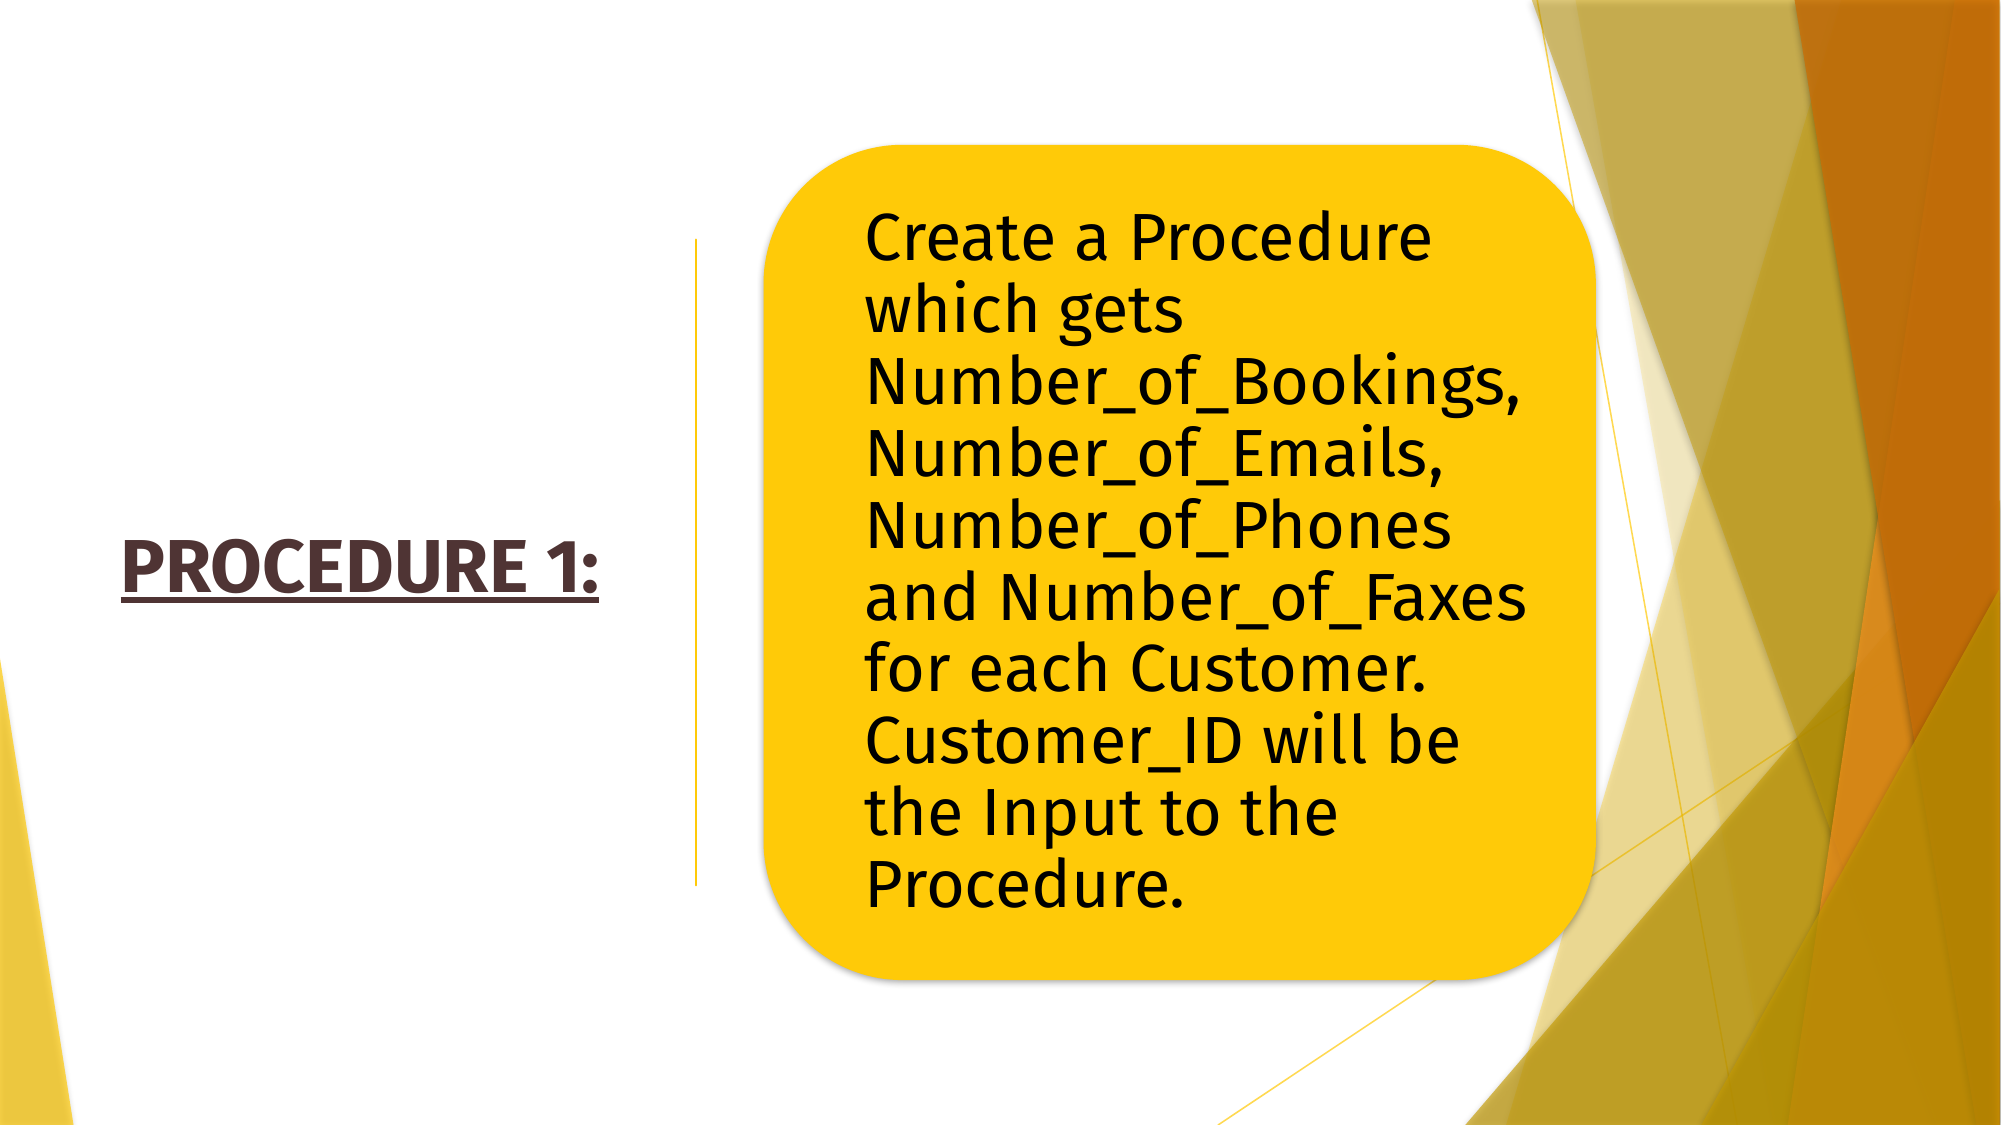

# PROCEDURE 1:
Create a Procedure which gets Number_of_Bookings, Number_of_Emails, Number_of_Phones and Number_of_Faxes for each Customer. Customer_ID will be the Input to the Procedure.